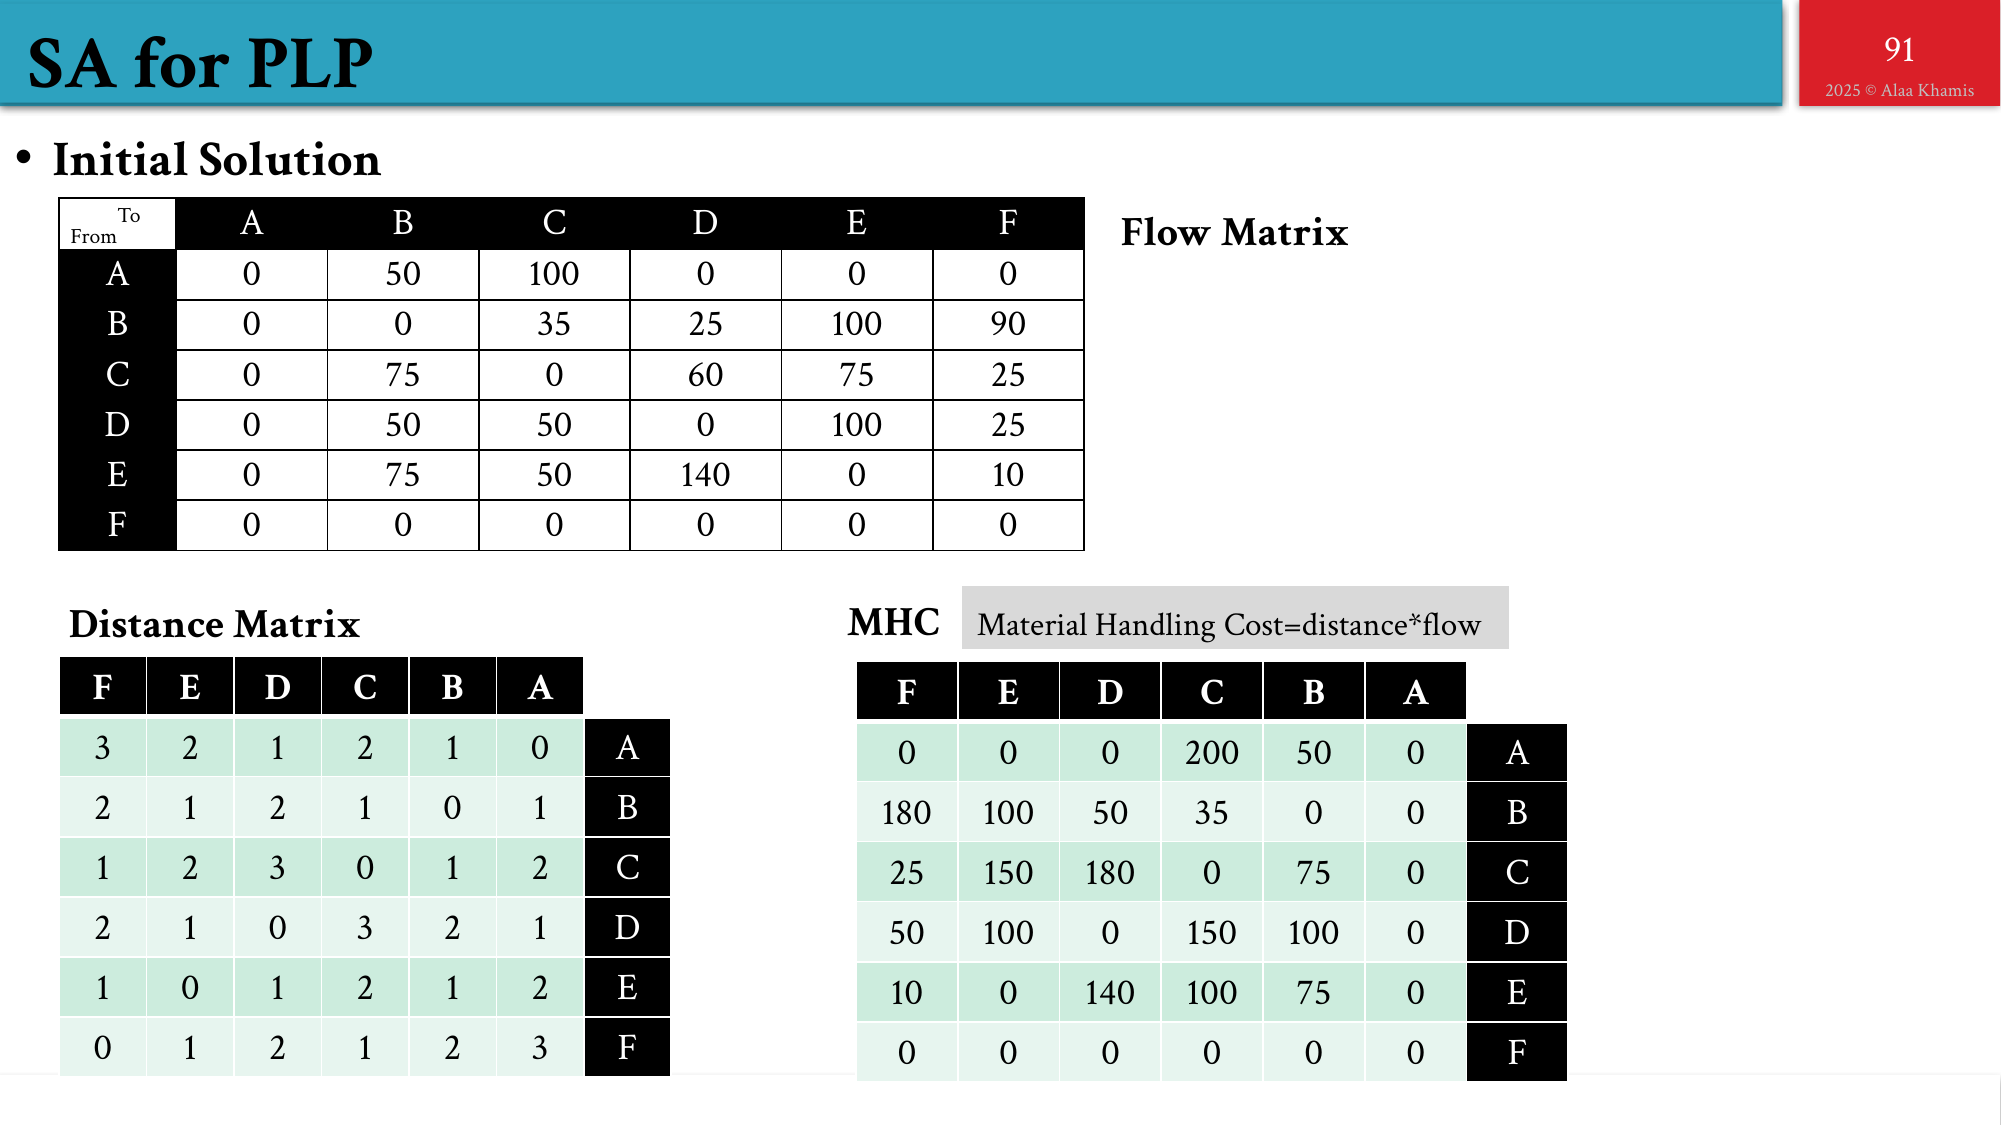

SA for PLP
Initial Solution
Flow Matrix
| FromTo | A | B | C | D | E | F |
| --- | --- | --- | --- | --- | --- | --- |
| A | 0 | 50 | 100 | 0 | 0 | 0 |
| B | 0 | 0 | 35 | 25 | 100 | 90 |
| C | 0 | 75 | 0 | 60 | 75 | 25 |
| D | 0 | 50 | 50 | 0 | 100 | 25 |
| E | 0 | 75 | 50 | 140 | 0 | 10 |
| F | 0 | 0 | 0 | 0 | 0 | 0 |
MHC
Distance Matrix
Material Handling Cost=distance*flow
| F | E | D | C | B | A |  |
| --- | --- | --- | --- | --- | --- | --- |
| 3 | 2 | 1 | 2 | 1 | 0 | A |
| 2 | 1 | 2 | 1 | 0 | 1 | B |
| 1 | 2 | 3 | 0 | 1 | 2 | C |
| 2 | 1 | 0 | 3 | 2 | 1 | D |
| 1 | 0 | 1 | 2 | 1 | 2 | E |
| 0 | 1 | 2 | 1 | 2 | 3 | F |
| F | E | D | C | B | A |  |
| --- | --- | --- | --- | --- | --- | --- |
| 0 | 0 | 0 | 200 | 50 | 0 | A |
| 180 | 100 | 50 | 35 | 0 | 0 | B |
| 25 | 150 | 180 | 0 | 75 | 0 | C |
| 50 | 100 | 0 | 150 | 100 | 0 | D |
| 10 | 0 | 140 | 100 | 75 | 0 | E |
| 0 | 0 | 0 | 0 | 0 | 0 | F |